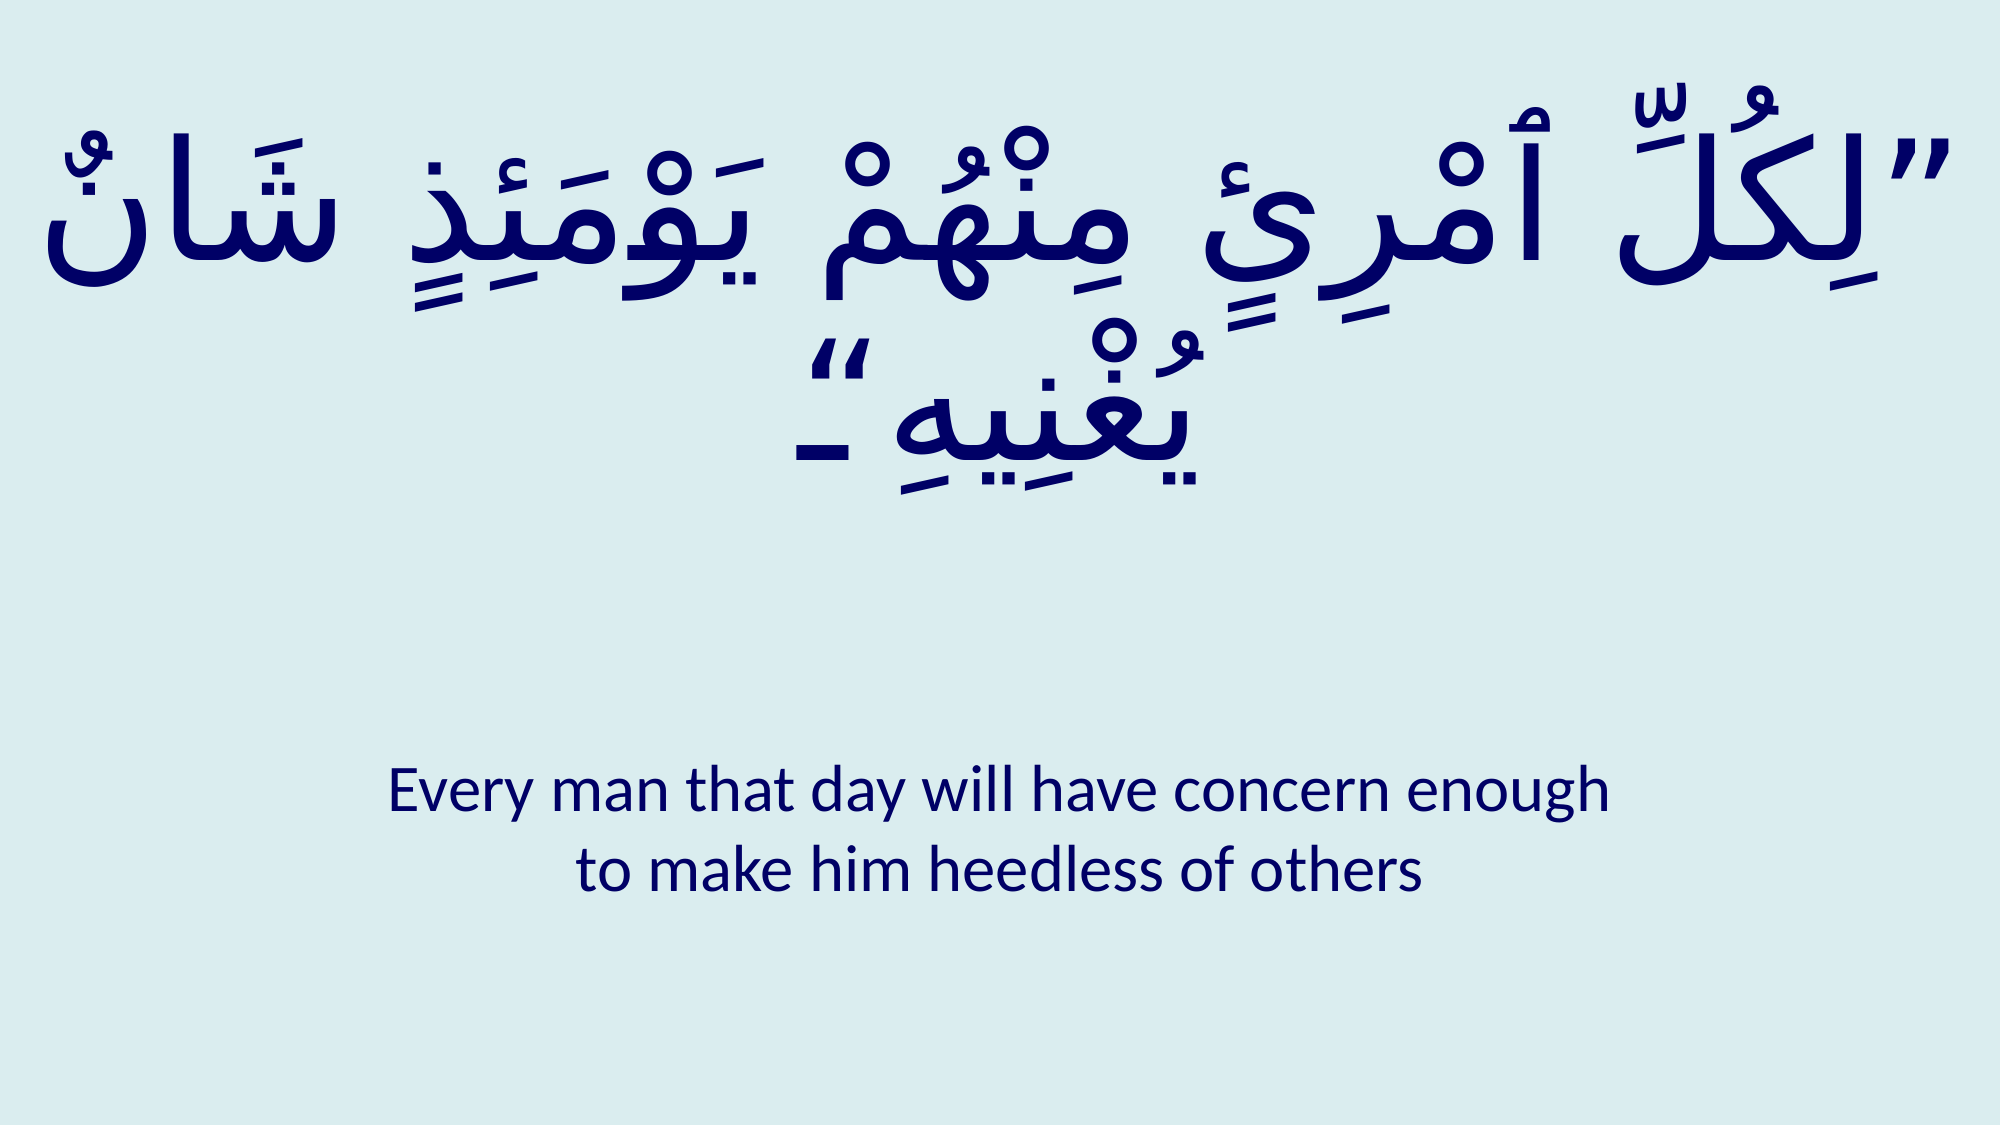

# ”لِكُلِّ ٱمْرِئٍ مِنْهُمْ يَوْمَئِذٍ شَانٌ يُغْنِيهِ“
Every man that day will have concern enough to make him heedless of others